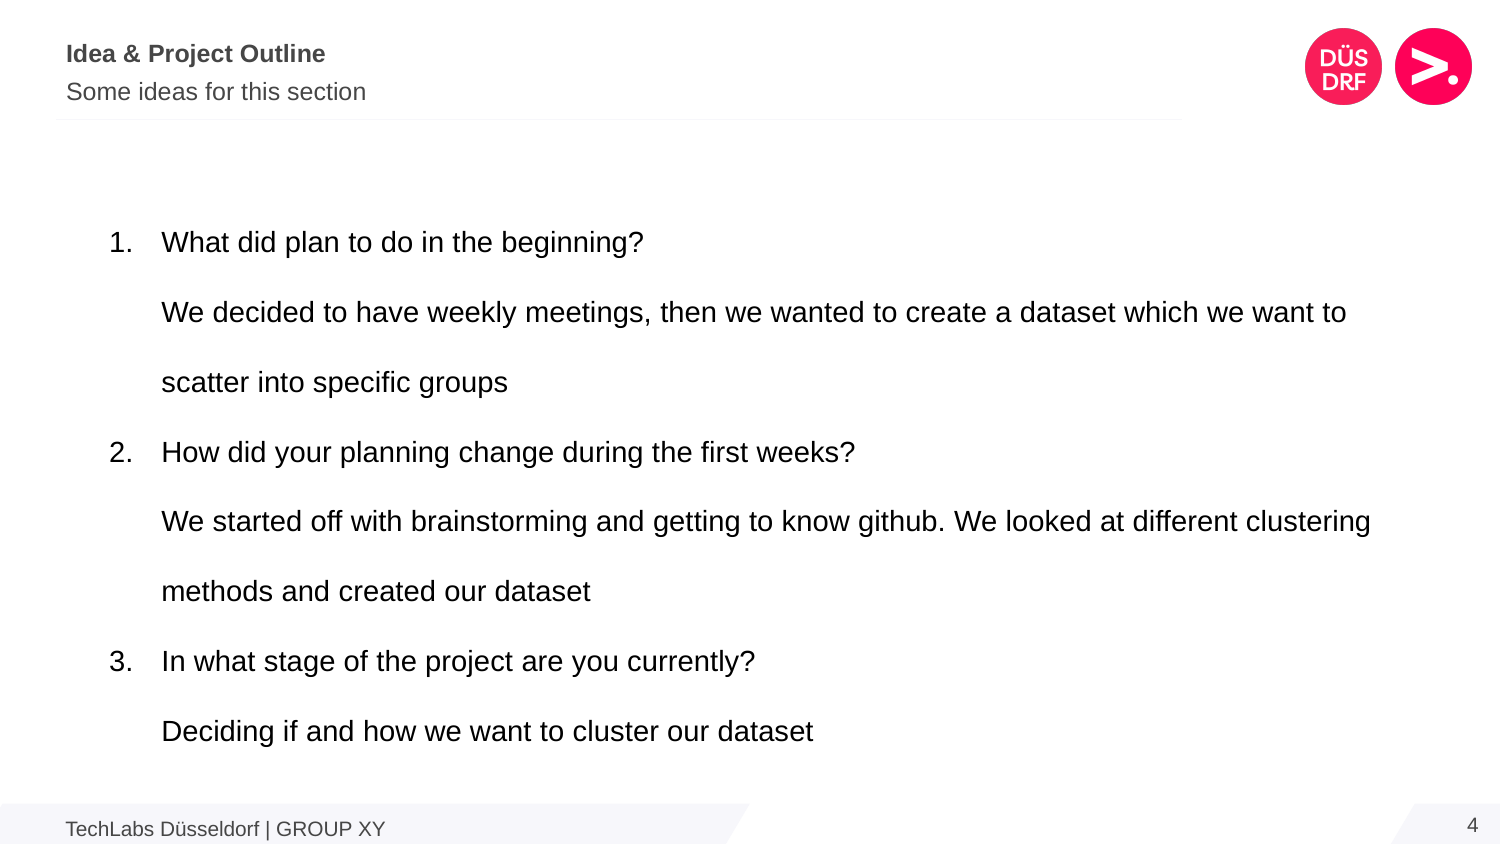

# Idea & Project Outline
Some ideas for this section
What did plan to do in the beginning?
We decided to have weekly meetings, then we wanted to create a dataset which we want to scatter into specific groups
How did your planning change during the first weeks?
We started off with brainstorming and getting to know github. We looked at different clustering methods and created our dataset
In what stage of the project are you currently?
Deciding if and how we want to cluster our dataset
4